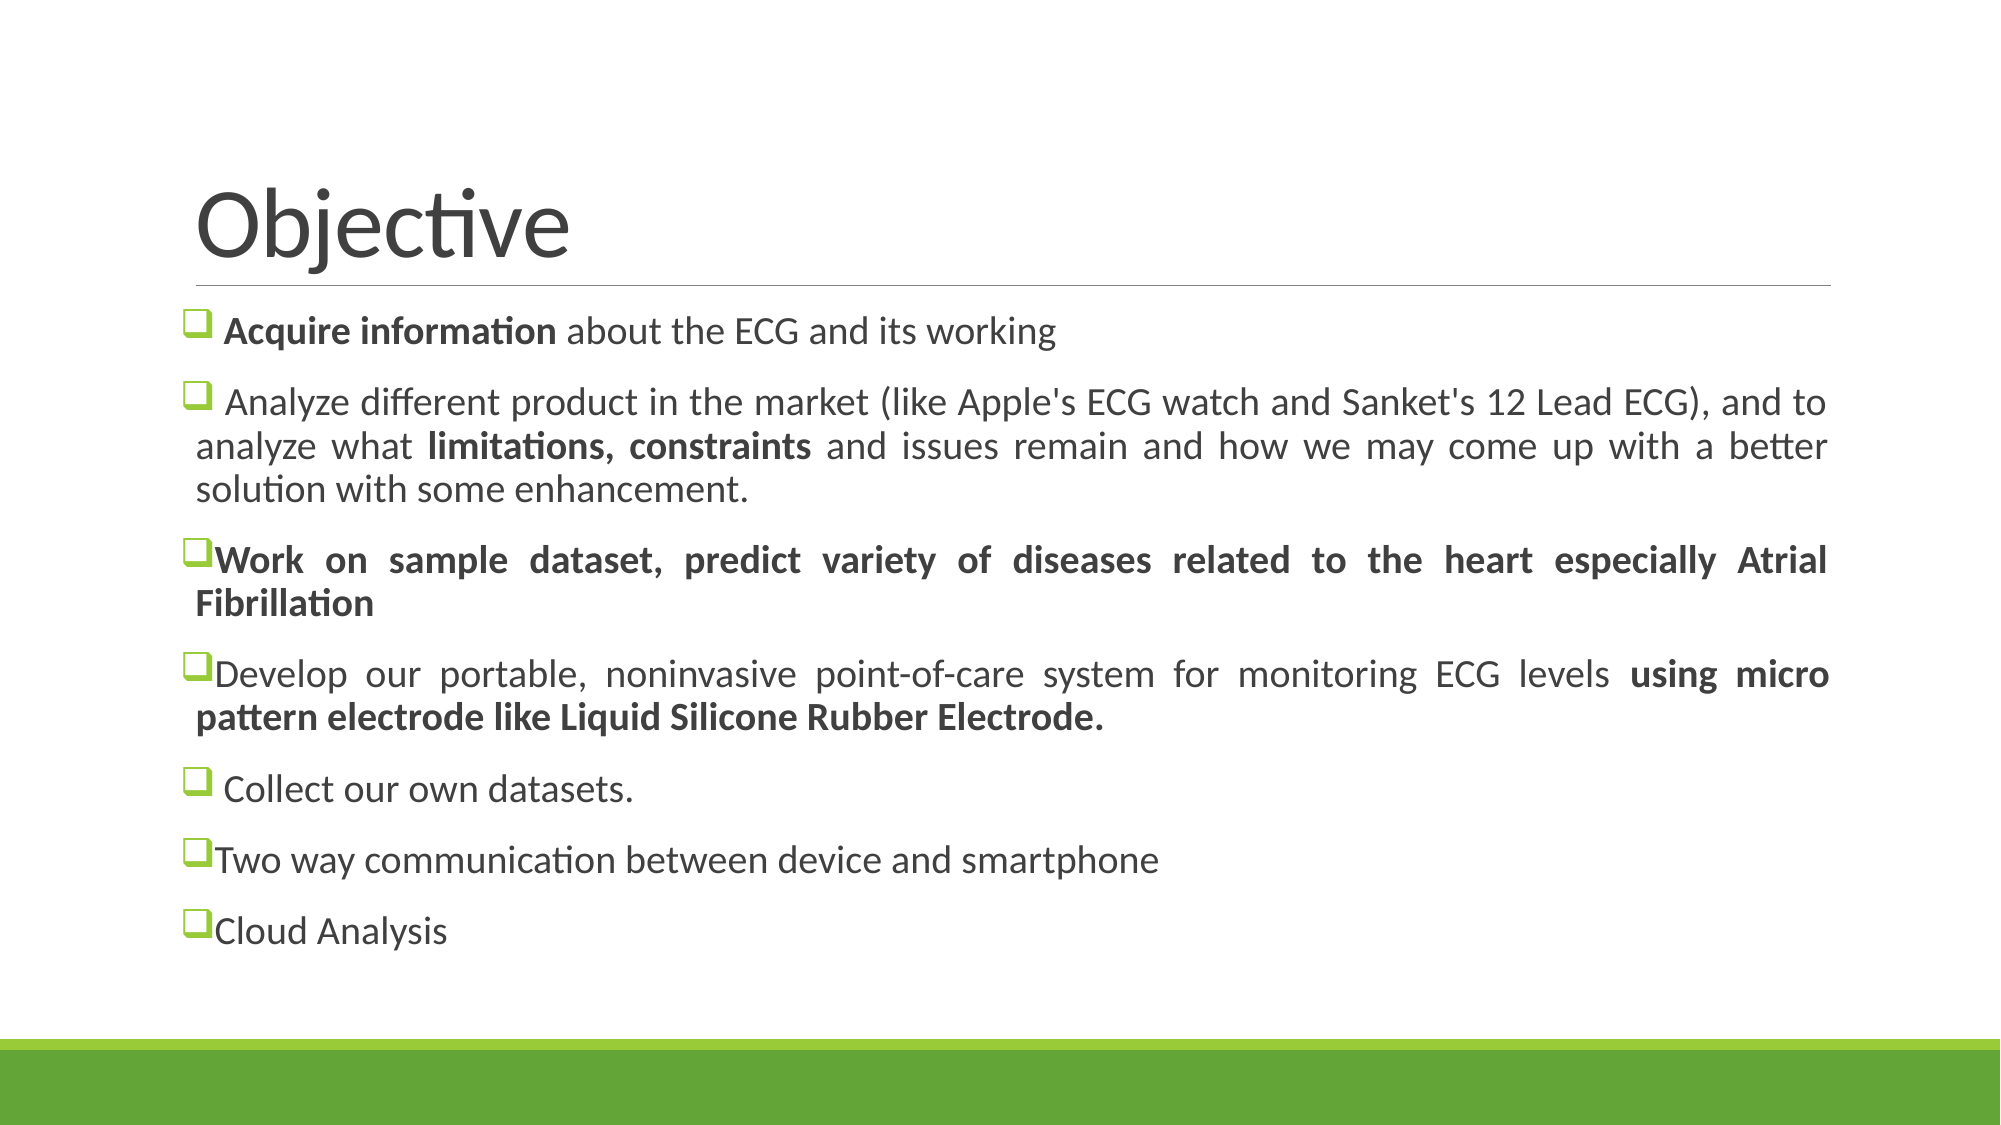

# Objective
 Acquire information about the ECG and its working
 Analyze different product in the market (like Apple's ECG watch and Sanket's 12 Lead ECG), and to analyze what limitations, constraints and issues remain and how we may come up with a better solution with some enhancement.
Work on sample dataset, predict variety of diseases related to the heart especially Atrial Fibrillation
Develop our portable, noninvasive point-of-care system for monitoring ECG levels using micro pattern electrode like Liquid Silicone Rubber Electrode.
 Collect our own datasets.
Two way communication between device and smartphone
Cloud Analysis